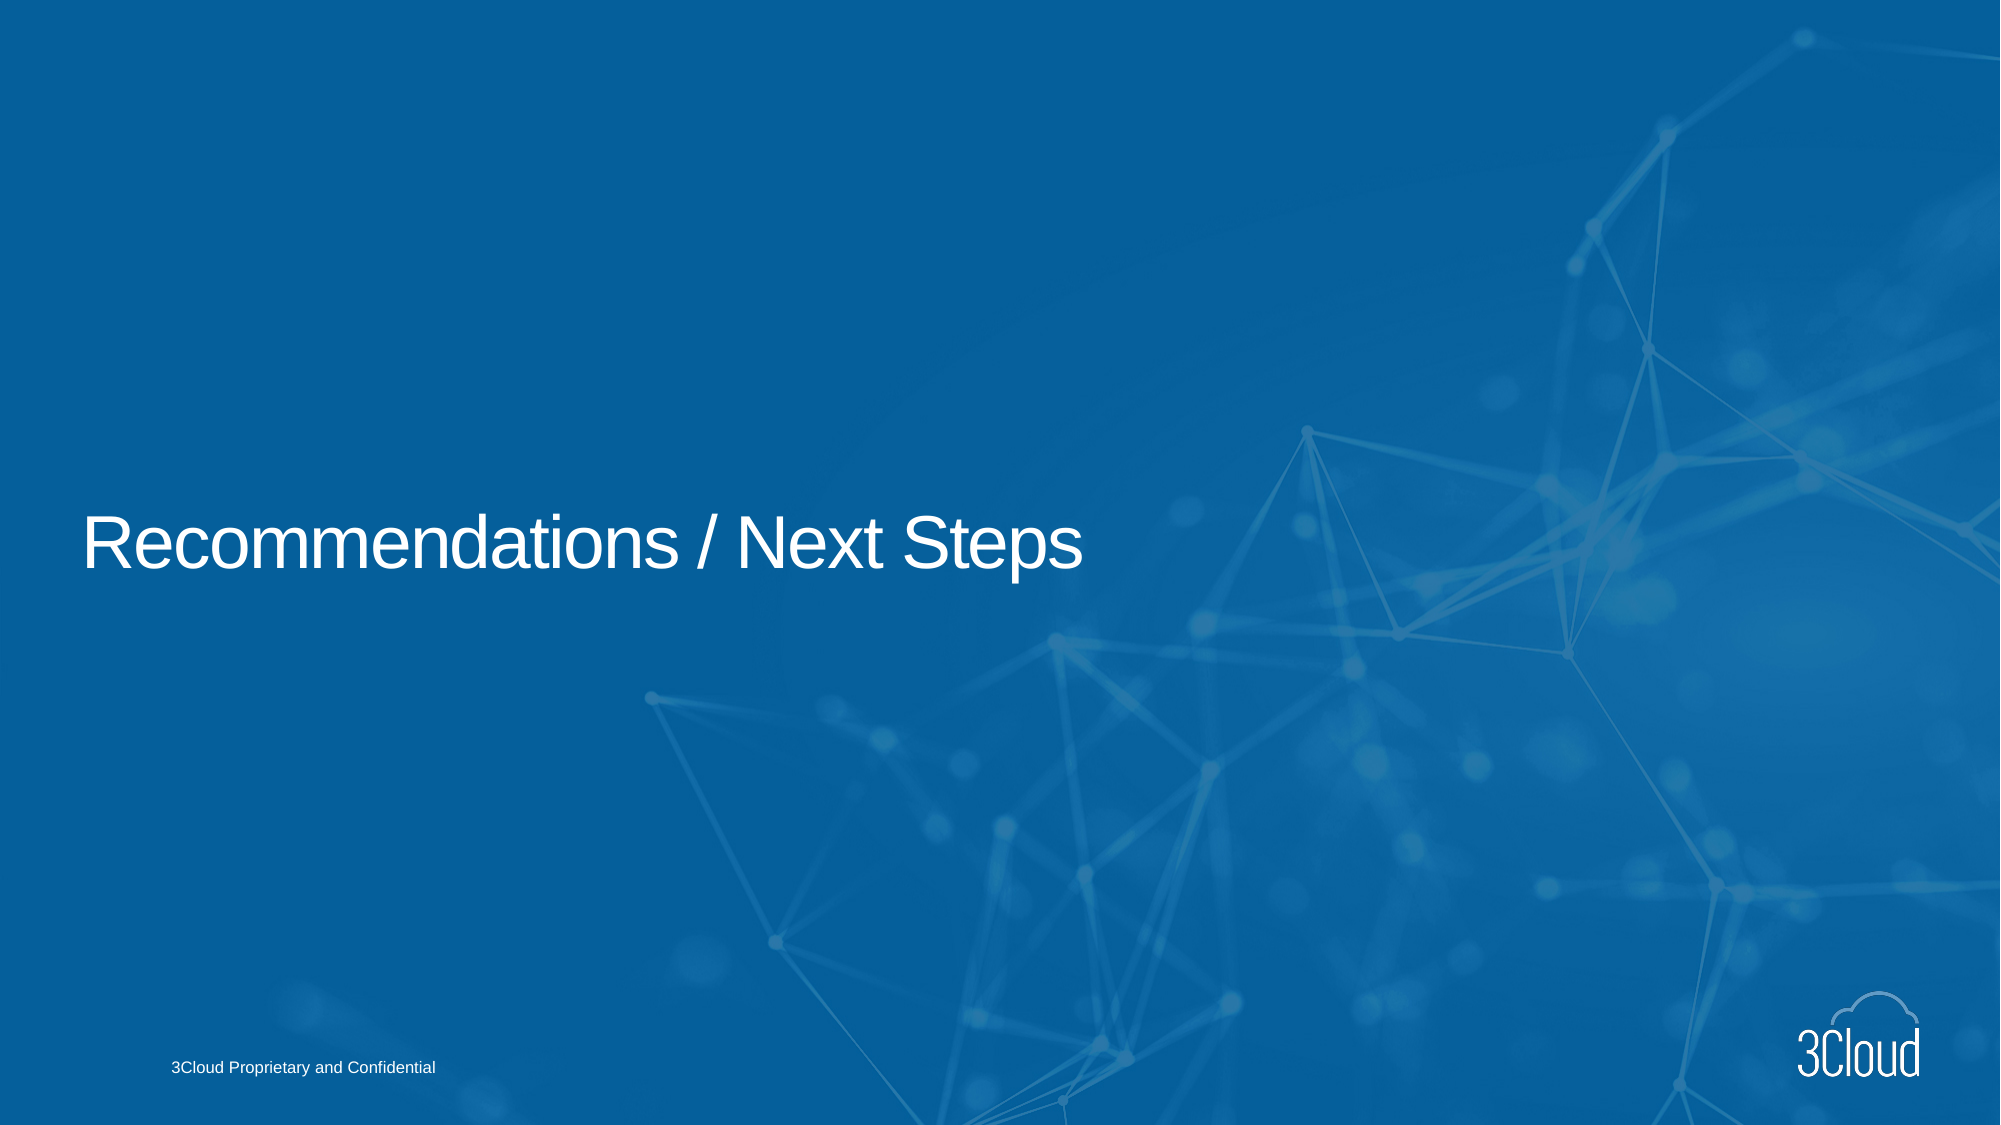

# Recommendations / Next Steps
3Cloud Proprietary and Confidential
4/28/2022